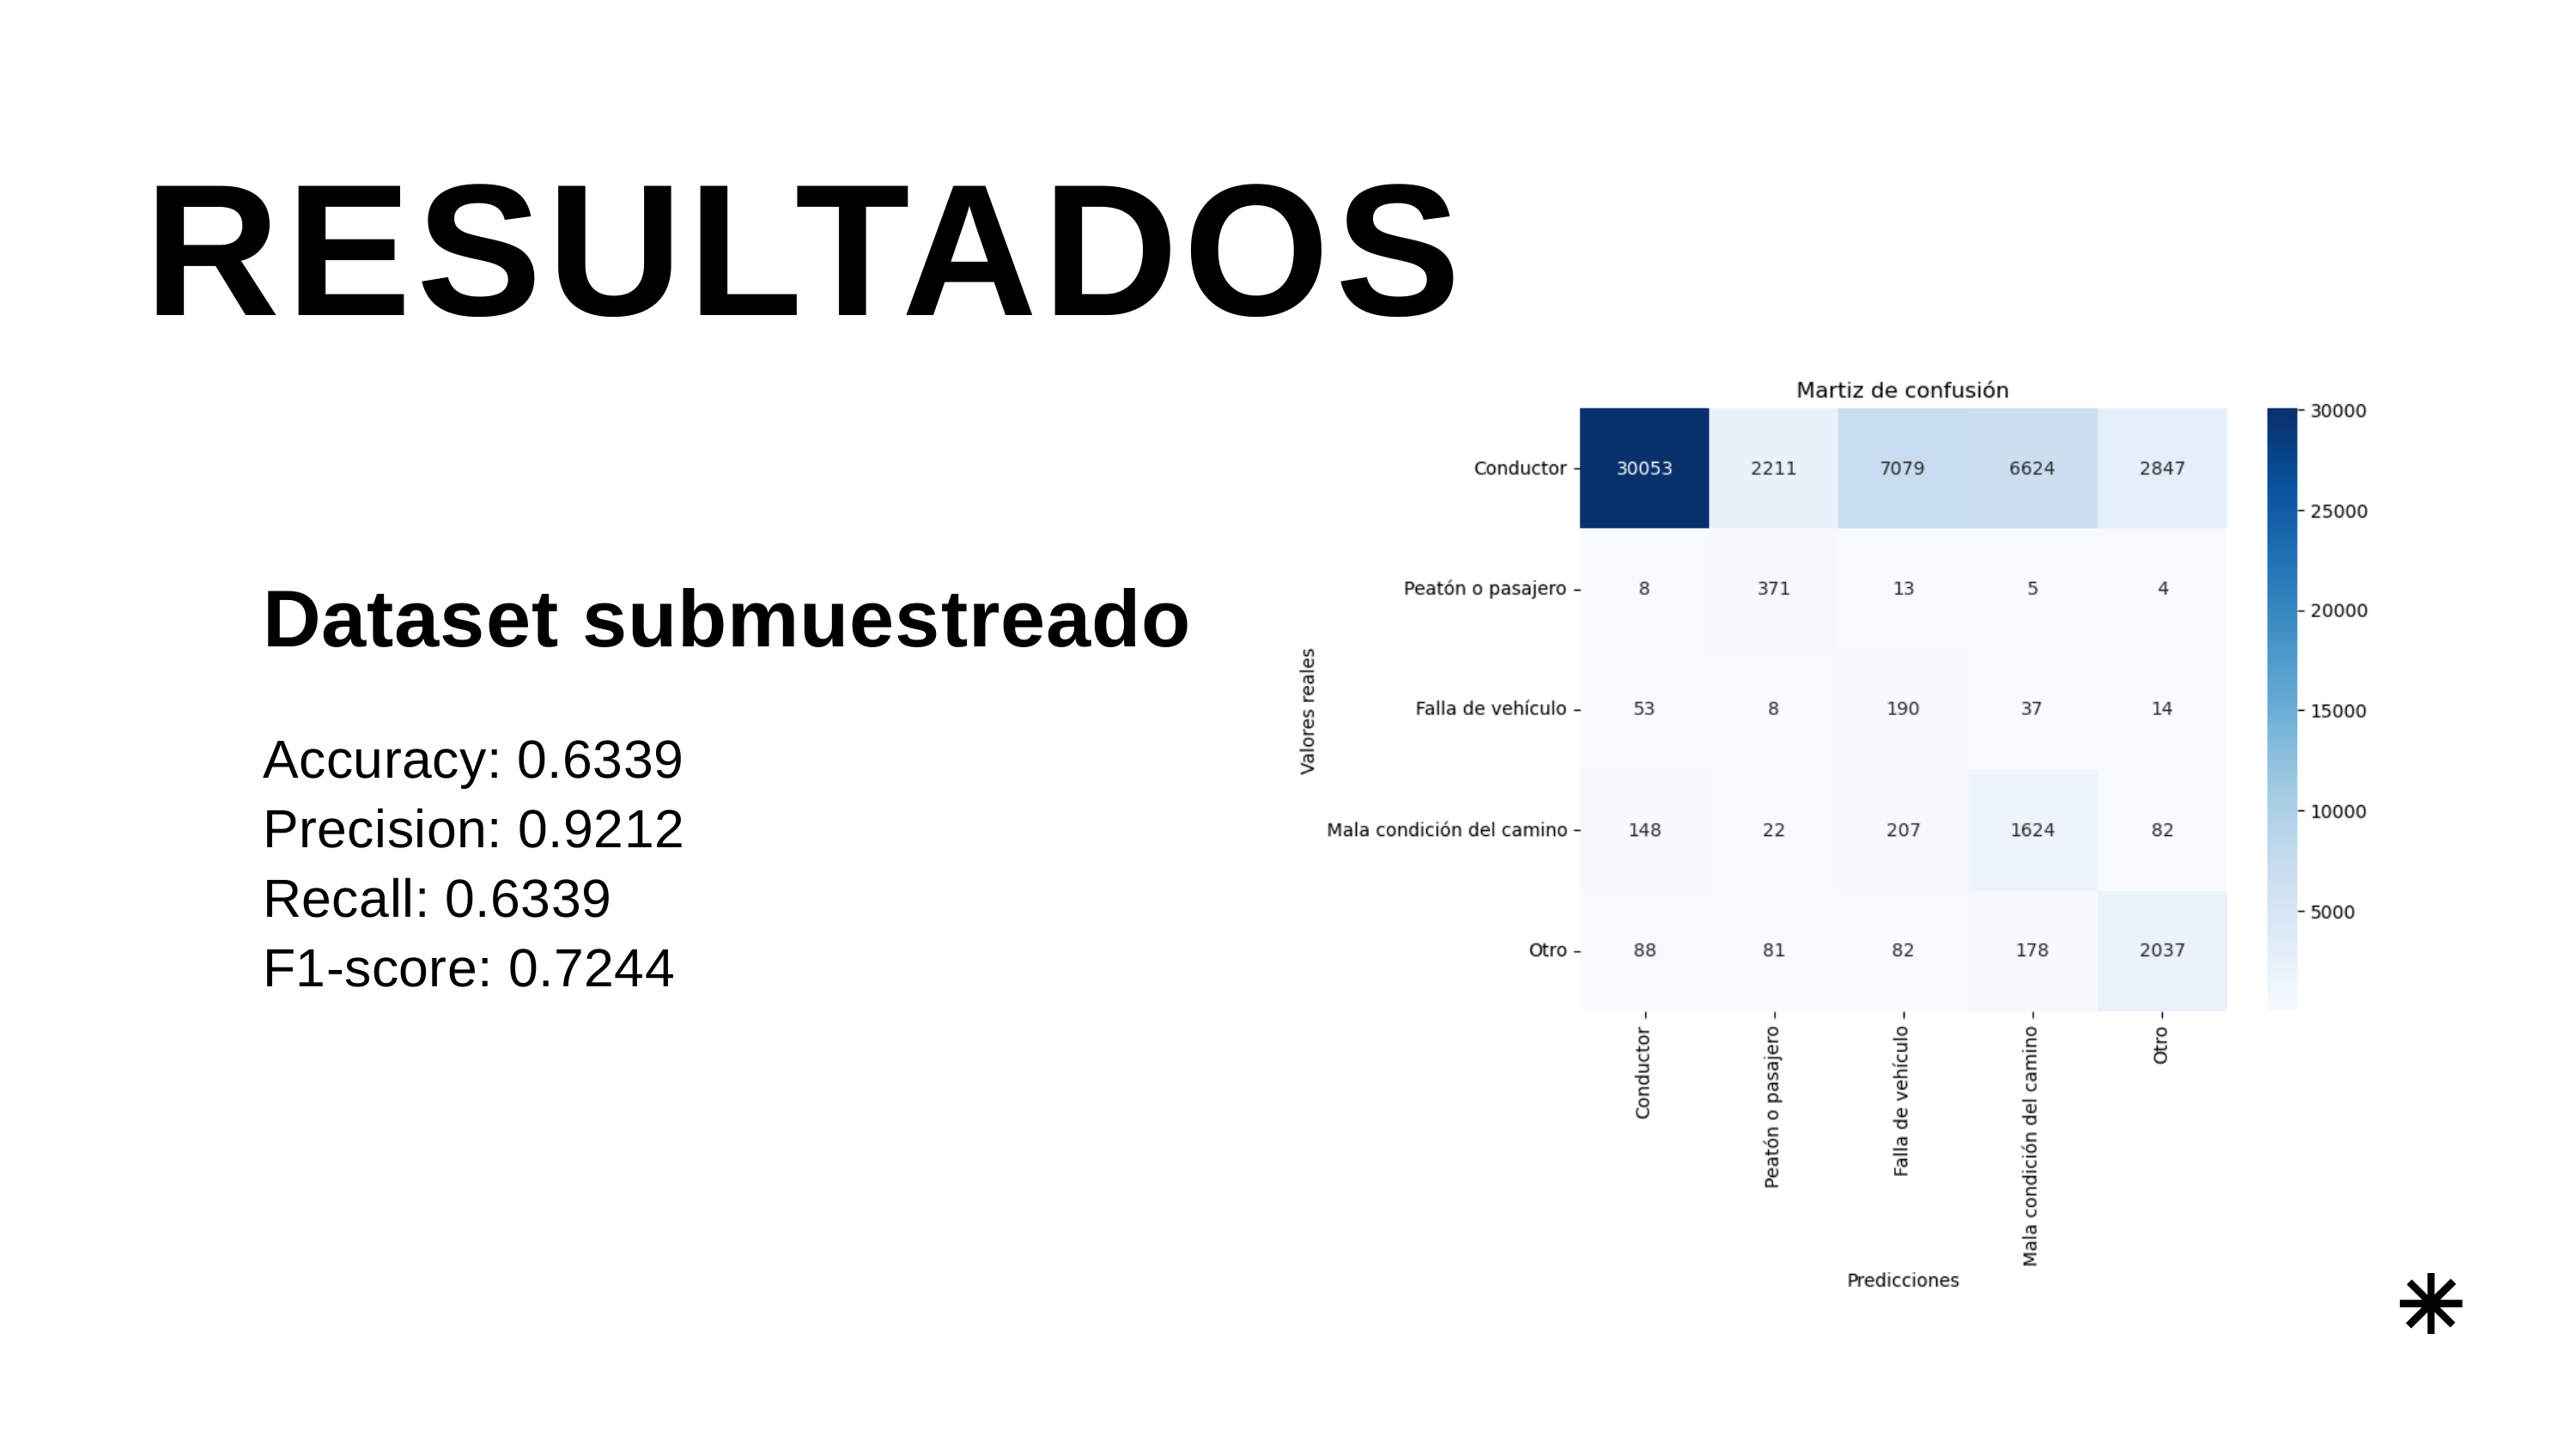

RESULTADOS

Dataset submuestreado
Accuracy: 0.6339
Precision: 0.9212
Recall: 0.6339
F1-score: 0.7244